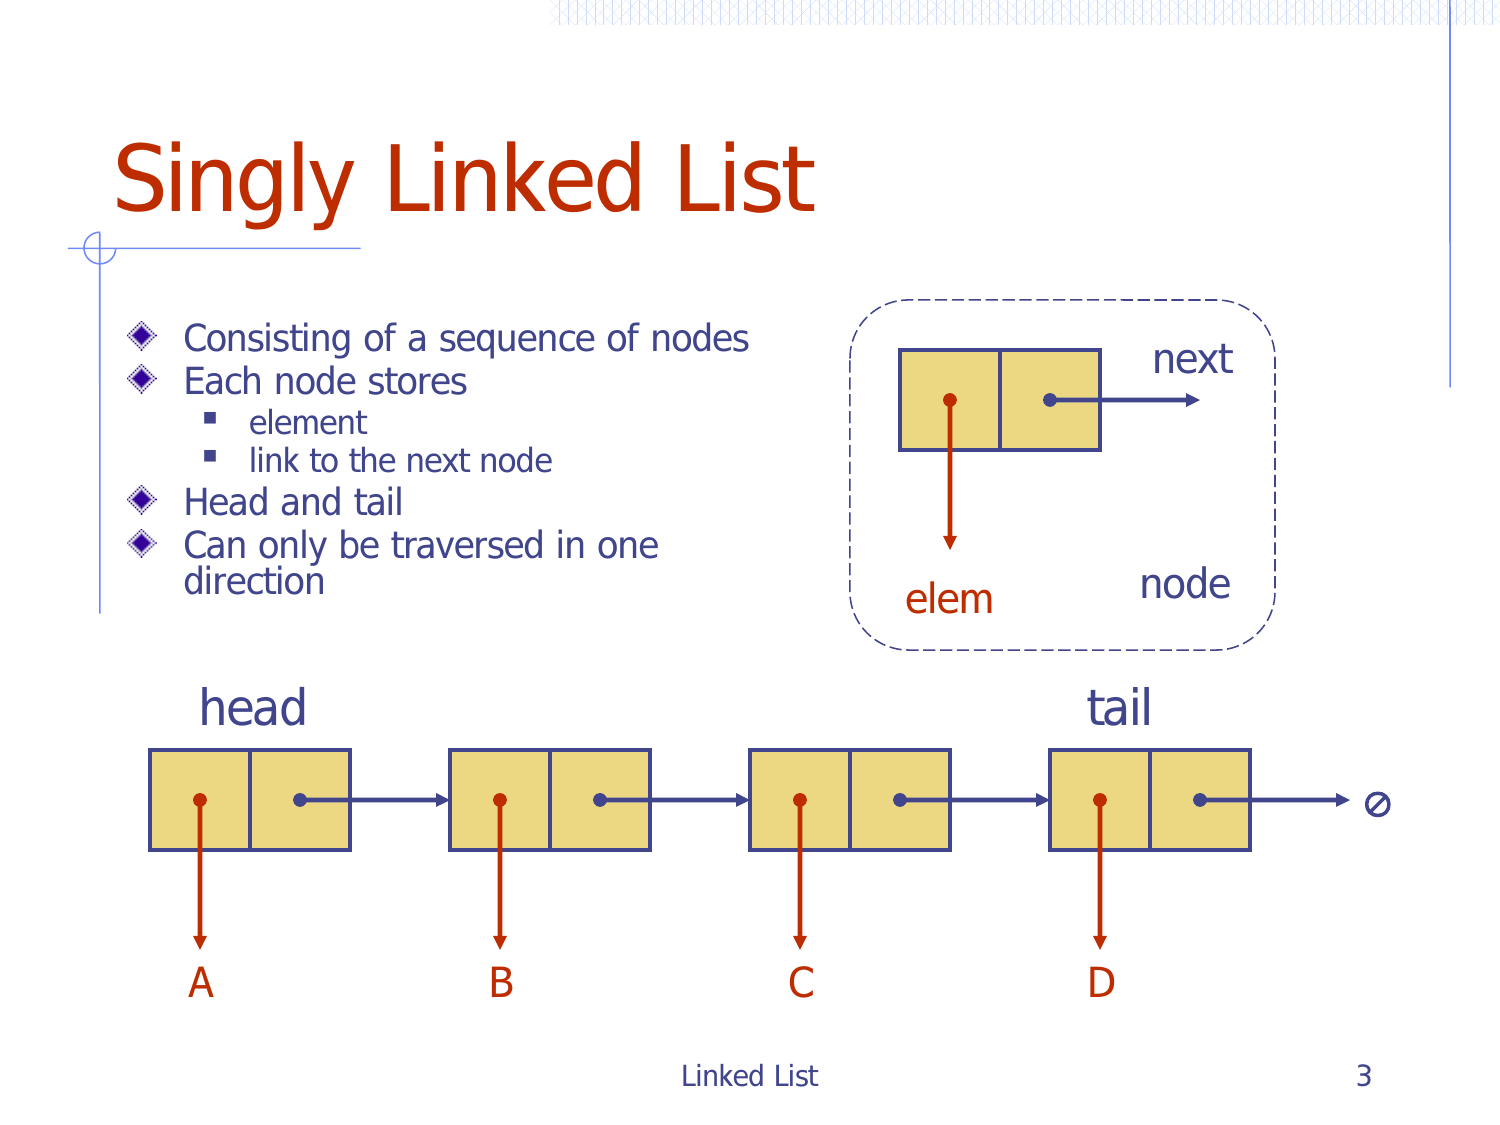

# Singly Linked List

Consisting of a sequence of nodes
Each node stores
element
link to the next node
Head and tail
Can only be traversed in one direction

next

node
elem
head
tail

∅

A
B
C
D
Linked List
3